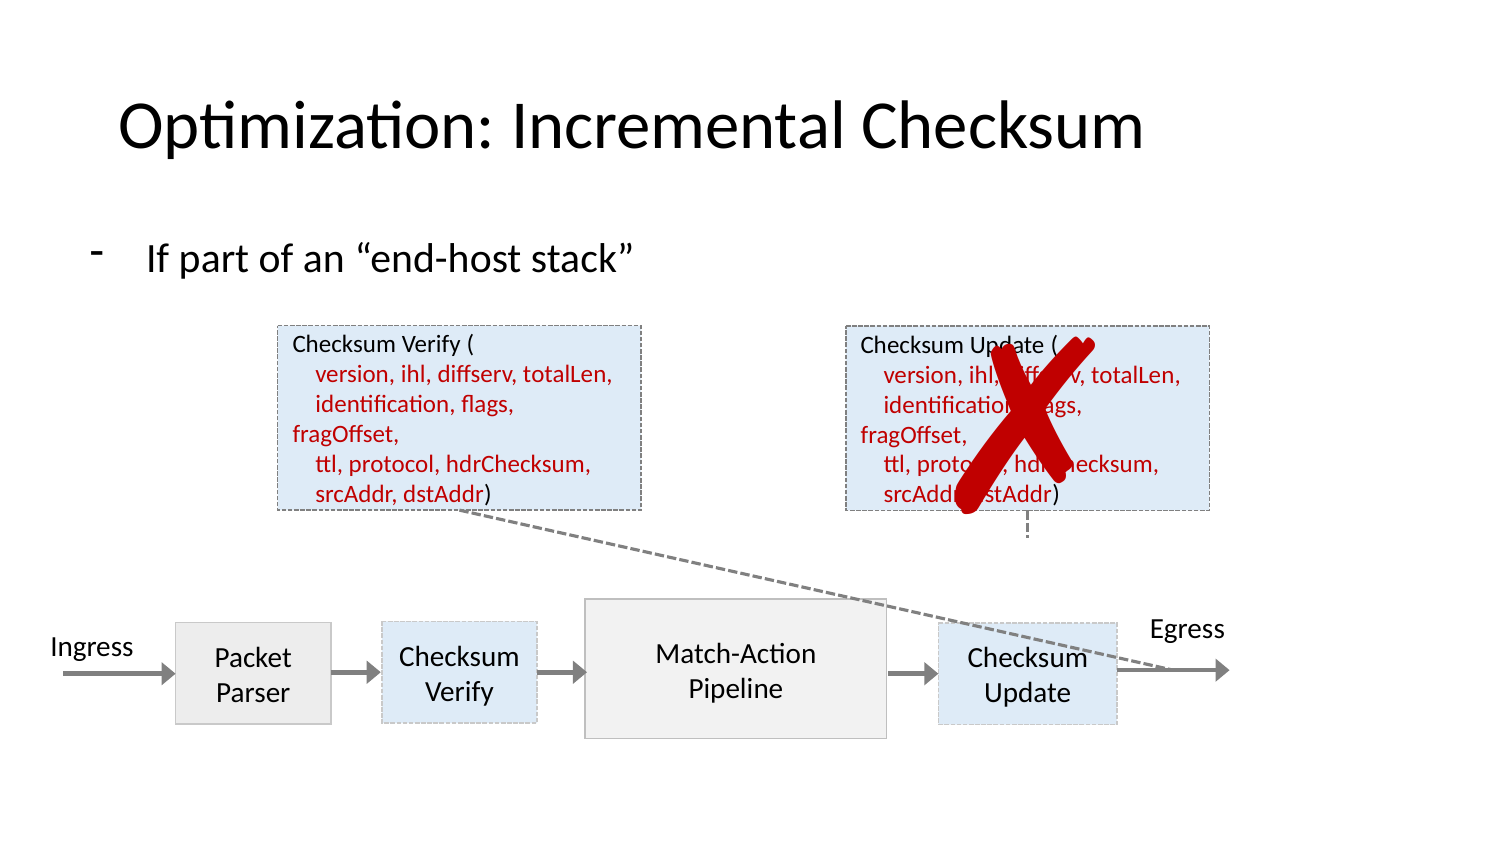

# Optimization: Incremental Checksum
If part of an “end-host stack”
✗
Checksum Verify (
    version, ihl, diffserv, totalLen,
    identification, flags, fragOffset,
    ttl, protocol, hdrChecksum,
    srcAddr, dstAddr)
Checksum Update (
    version, ihl, diffserv, totalLen,
    identification, flags, fragOffset,
    ttl, protocol, hdrChecksum,
    srcAddr, dstAddr)
Match-Action
Pipeline
Egress
Ingress
Checksum
Verify
Packet
Parser
Checksum Update